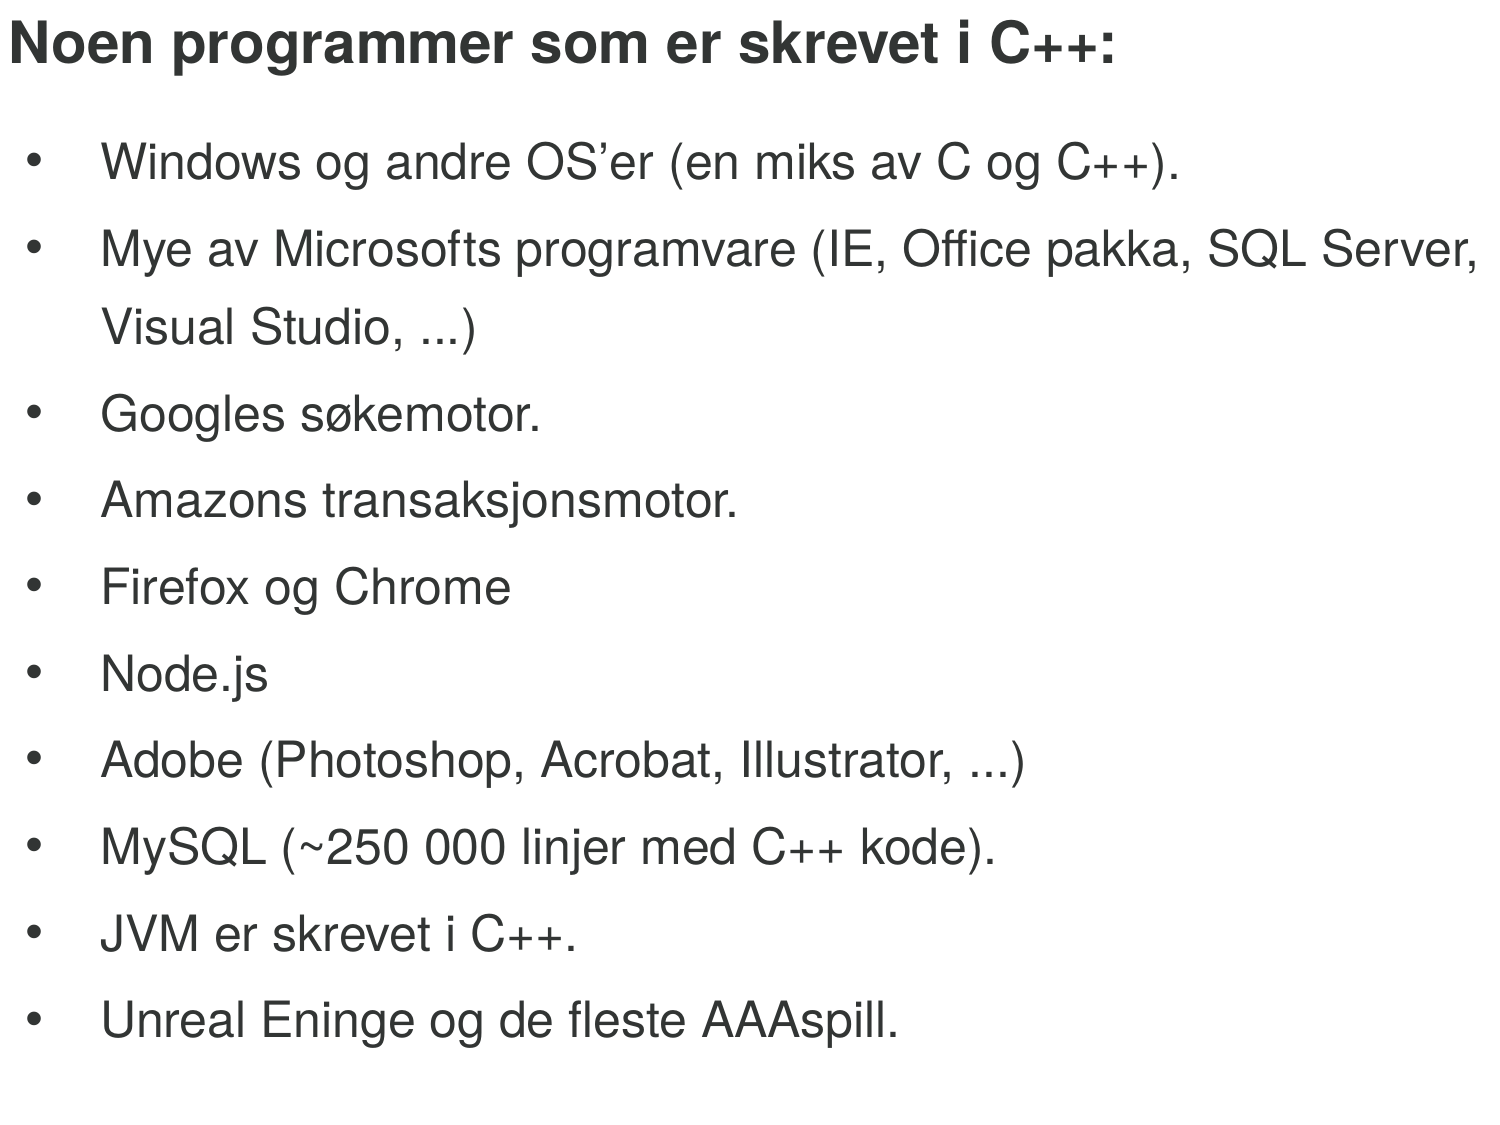

# Noen programmer som er skrevet i C++:

Windows og andre OS’er (en miks av C og C++).
Mye av Microsofts programvare (IE, Office pakka, SQL Server, Visual Studio, ...)
Googles søkemotor.
Amazons transaksjonsmotor.
Firefox og Chrome
Node.js
Adobe (Photoshop, Acrobat, Illustrator, ...)
MySQL (~250 000 linjer med C++ kode).
JVM er skrevet i C++.
Unreal Eninge og de fleste AAAspill.